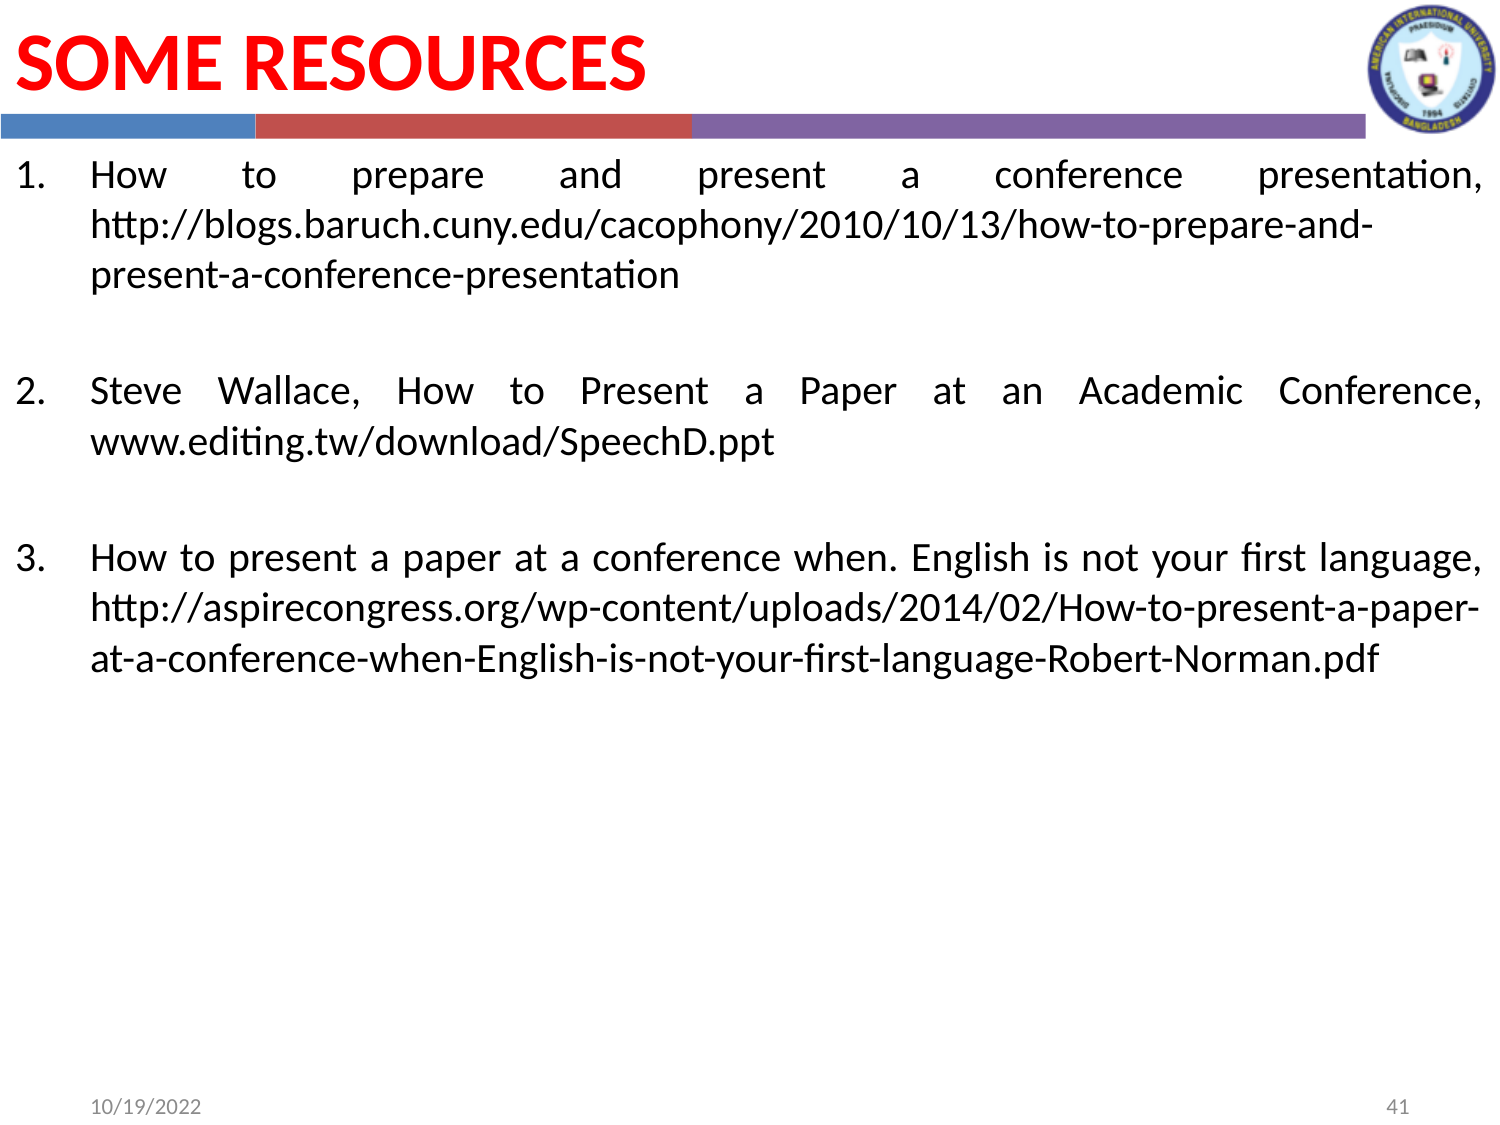

Some resources
How to prepare and present a conference presentation, http://blogs.baruch.cuny.edu/cacophony/2010/10/13/how-to-prepare-and-present-a-conference-presentation

Steve Wallace, How to Present a Paper at an Academic Conference, www.editing.tw/download/SpeechD.ppt

How to present a paper at a conference when. English is not your first language, http://aspirecongress.org/wp-content/uploads/2014/02/How-to-present-a-paper-at-a-conference-when-English-is-not-your-first-language-Robert-Norman.pdf

10/19/2022
41